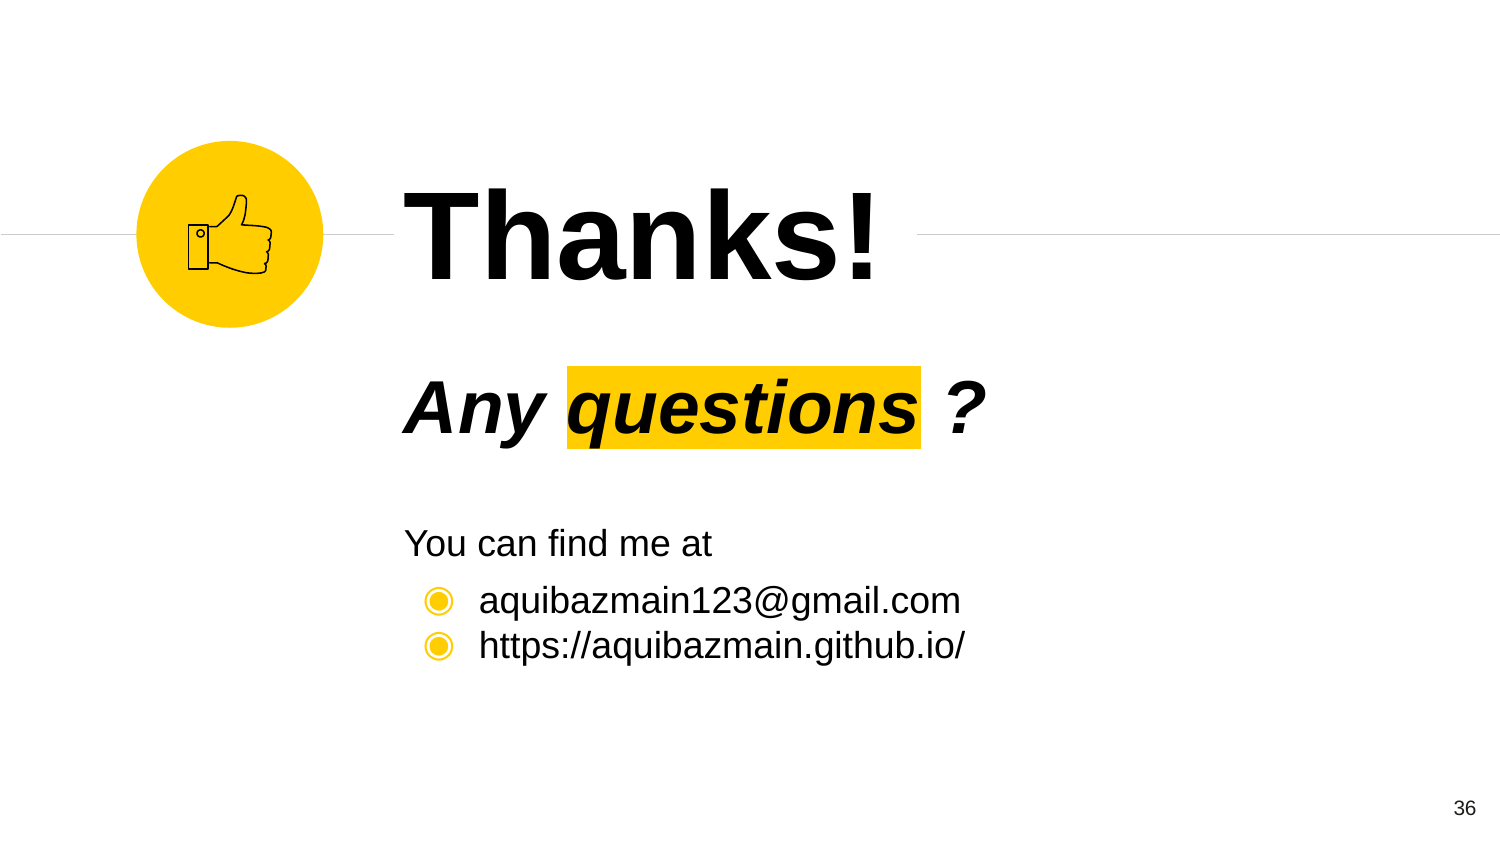

Thanks!

Any questions ?

You can find me at
aquibazmain123@gmail.com
https://aquibazmain.github.io/
36